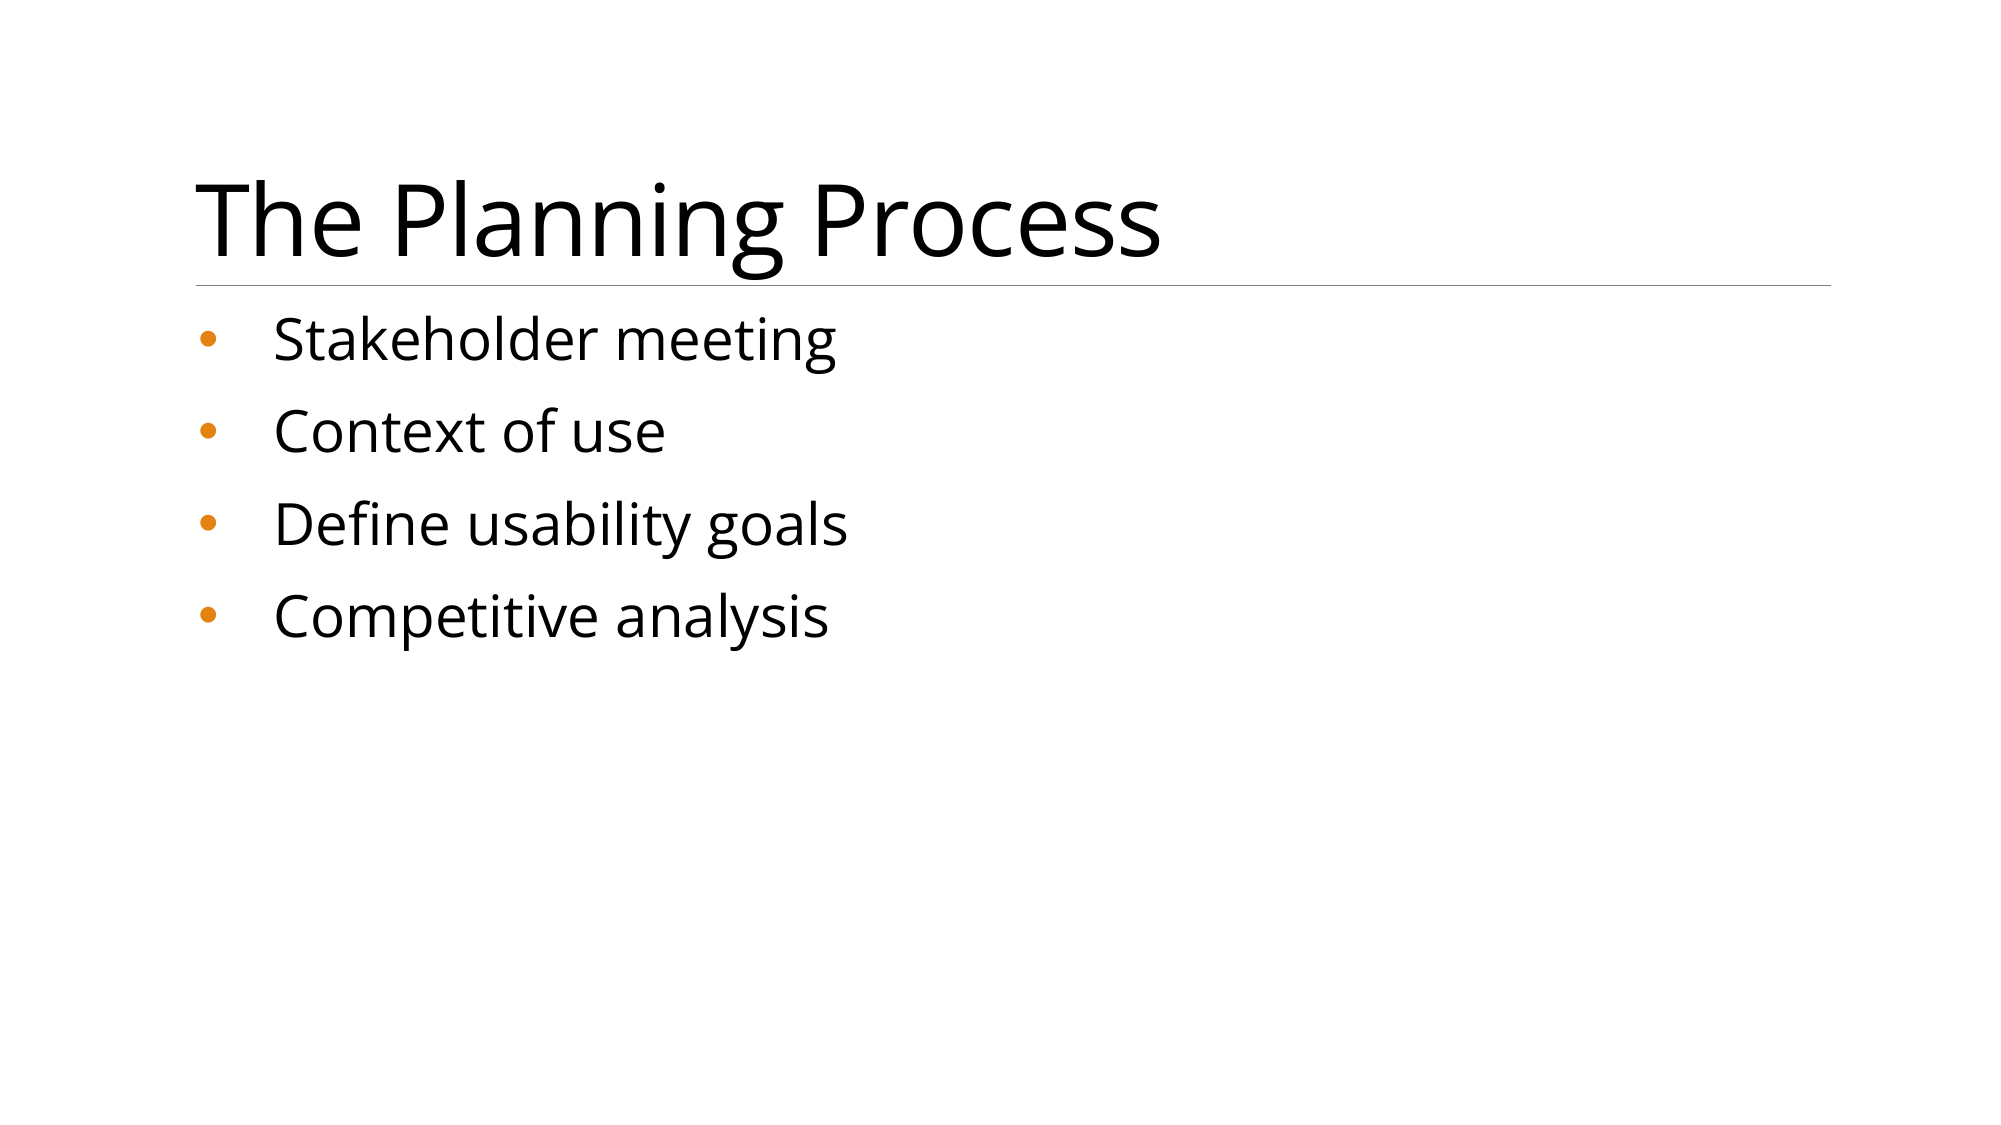

# The Planning Process
Stakeholder meeting
Context of use
Define usability goals
Competitive analysis